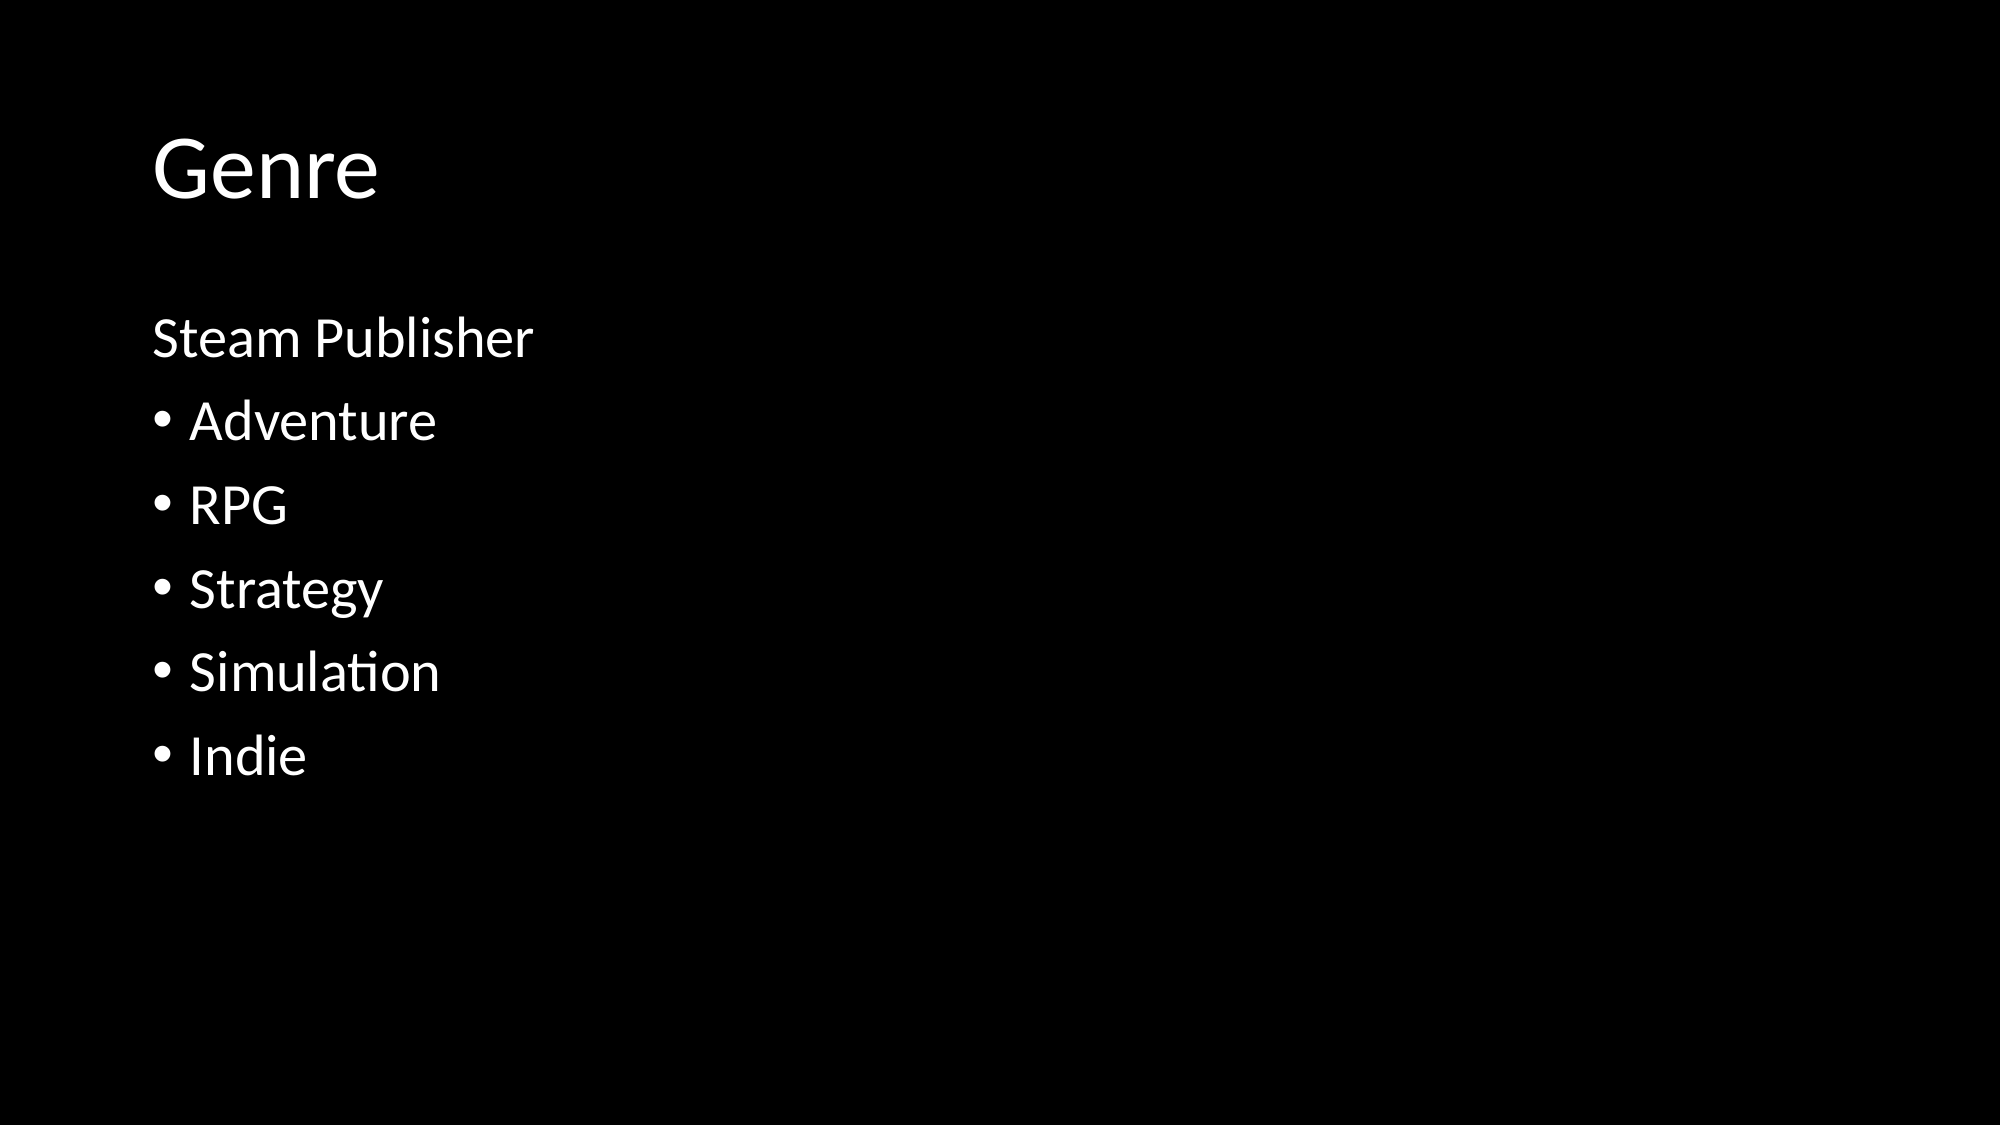

# Genre
Steam Publisher
Adventure
RPG
Strategy
Simulation
Indie